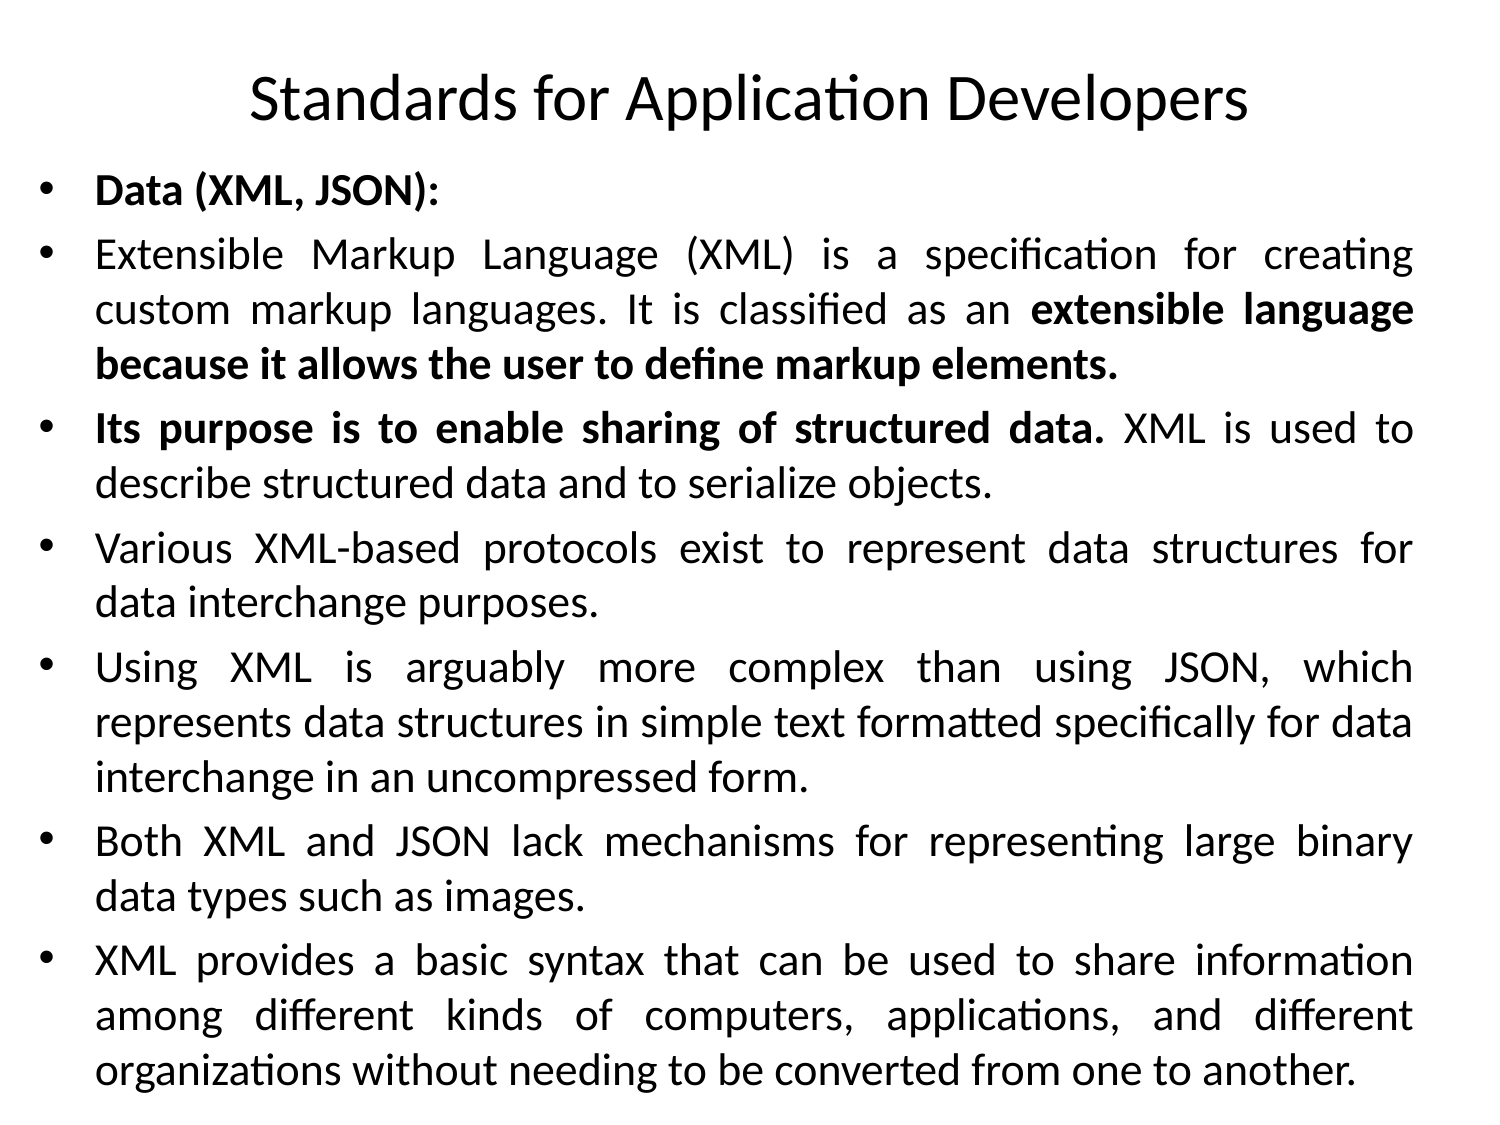

# Standards for Application Developers
Data (XML, JSON):
Extensible Markup Language (XML) is a specification for creating custom markup languages. It is classified as an extensible language because it allows the user to define markup elements.
Its purpose is to enable sharing of structured data. XML is used to describe structured data and to serialize objects.
Various XML-based protocols exist to represent data structures for data interchange purposes.
Using XML is arguably more complex than using JSON, which represents data structures in simple text formatted specifically for data interchange in an uncompressed form.
Both XML and JSON lack mechanisms for representing large binary data types such as images.
XML provides a basic syntax that can be used to share information among different kinds of computers, applications, and different organizations without needing to be converted from one to another.